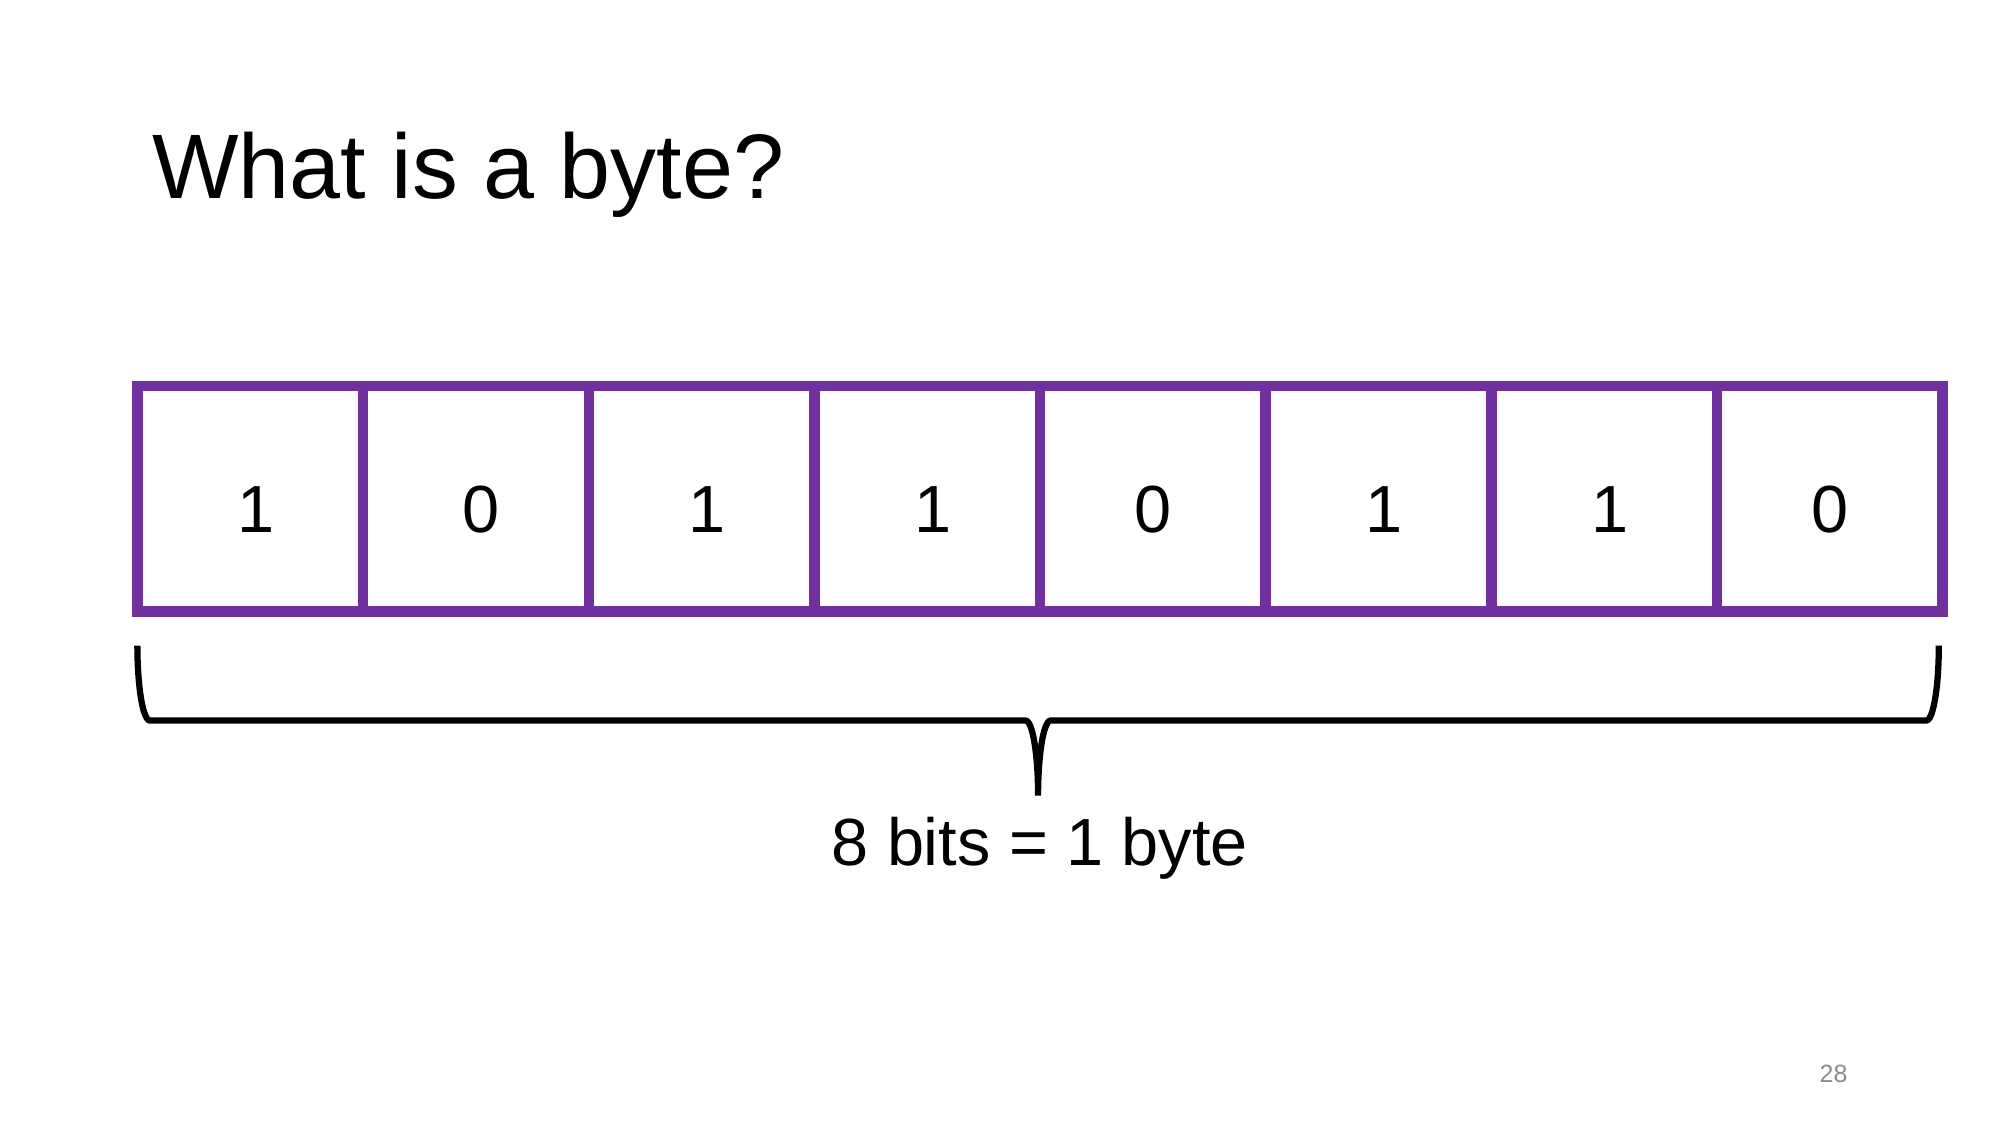

# What is a byte?

1
0
1
1
0
1
1
0
8 bits = 1 byte
28